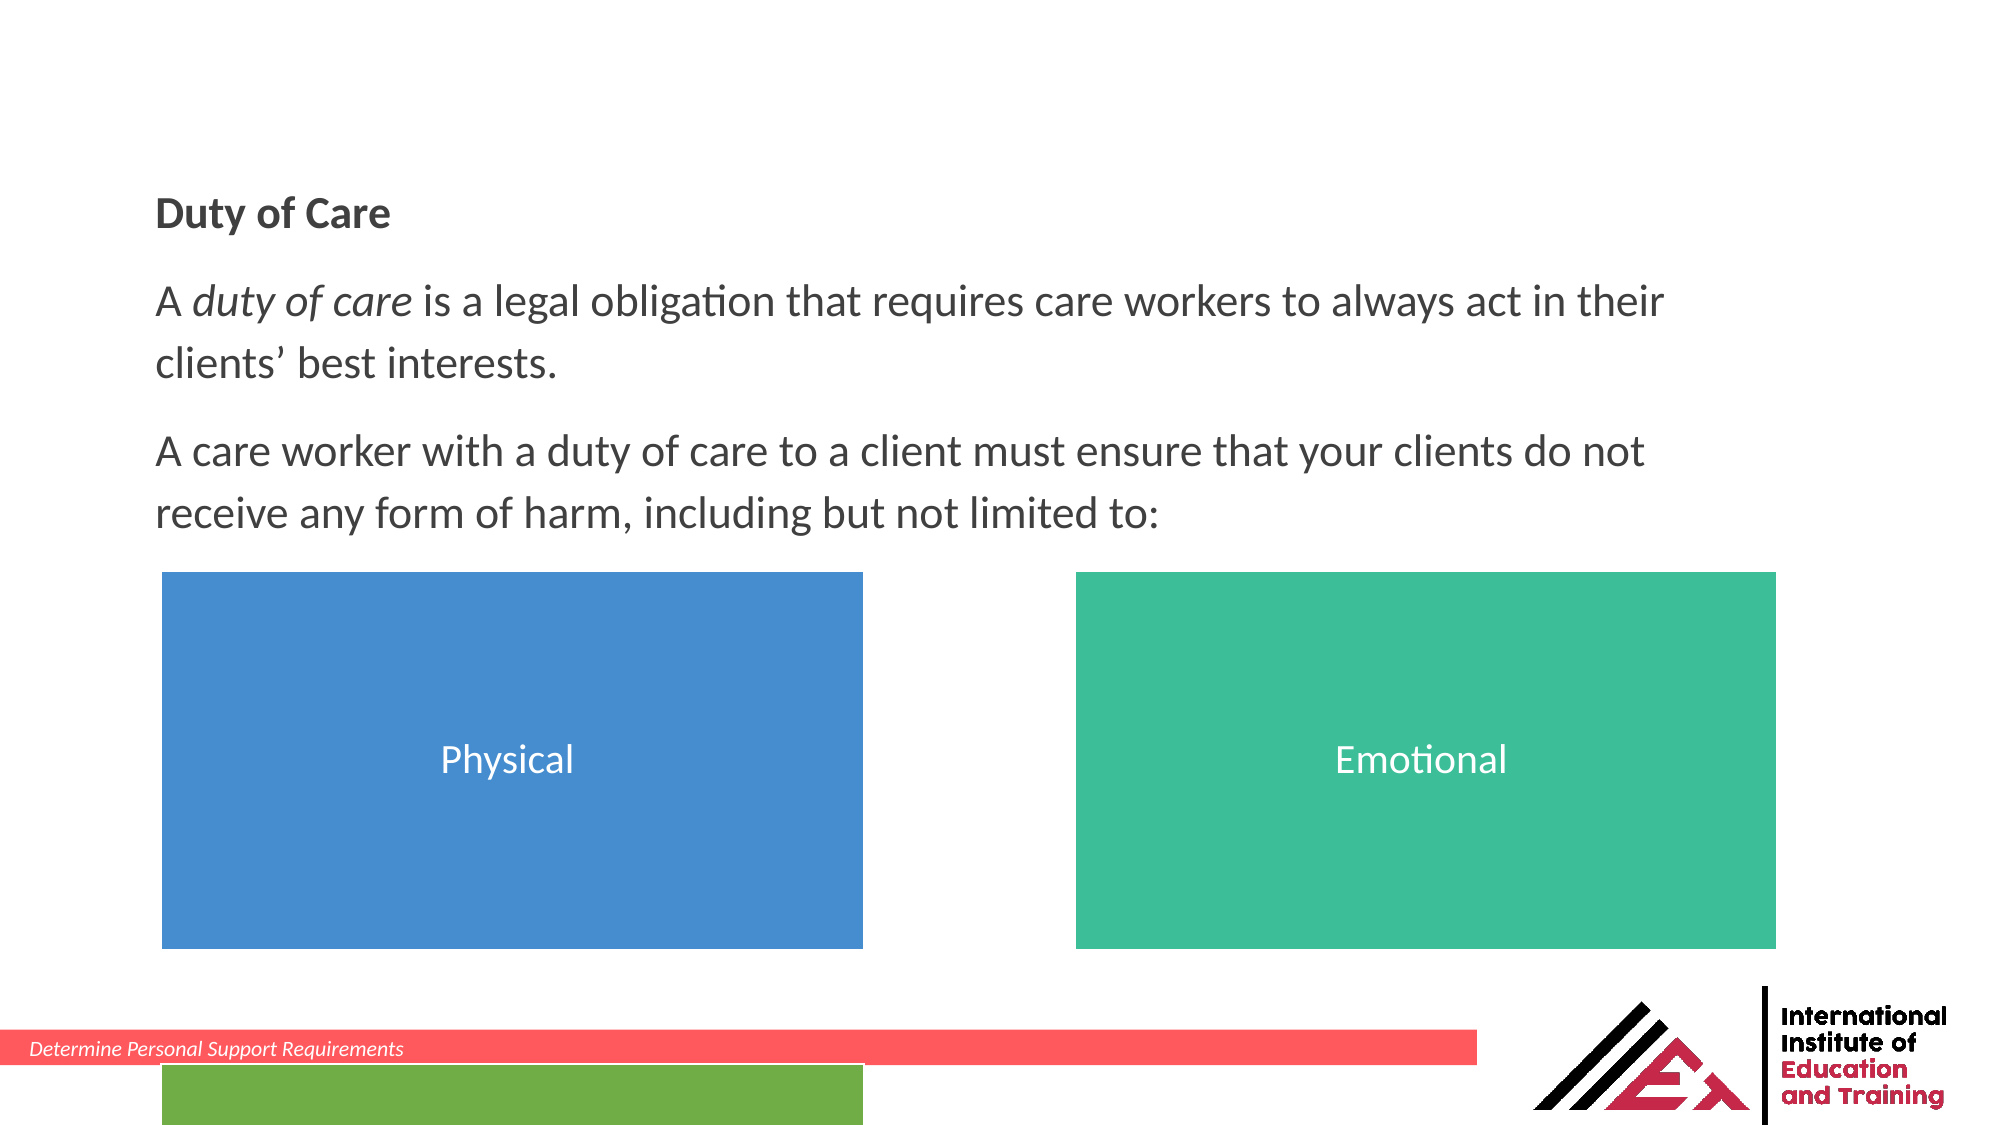

Duty of Care
A duty of care is a legal obligation that requires care workers to always act in their clients’ best interests.
A care worker with a duty of care to a client must ensure that your clients do not receive any form of harm, including but not limited to:

Physical
Emotional
Determine Personal Support Requirements